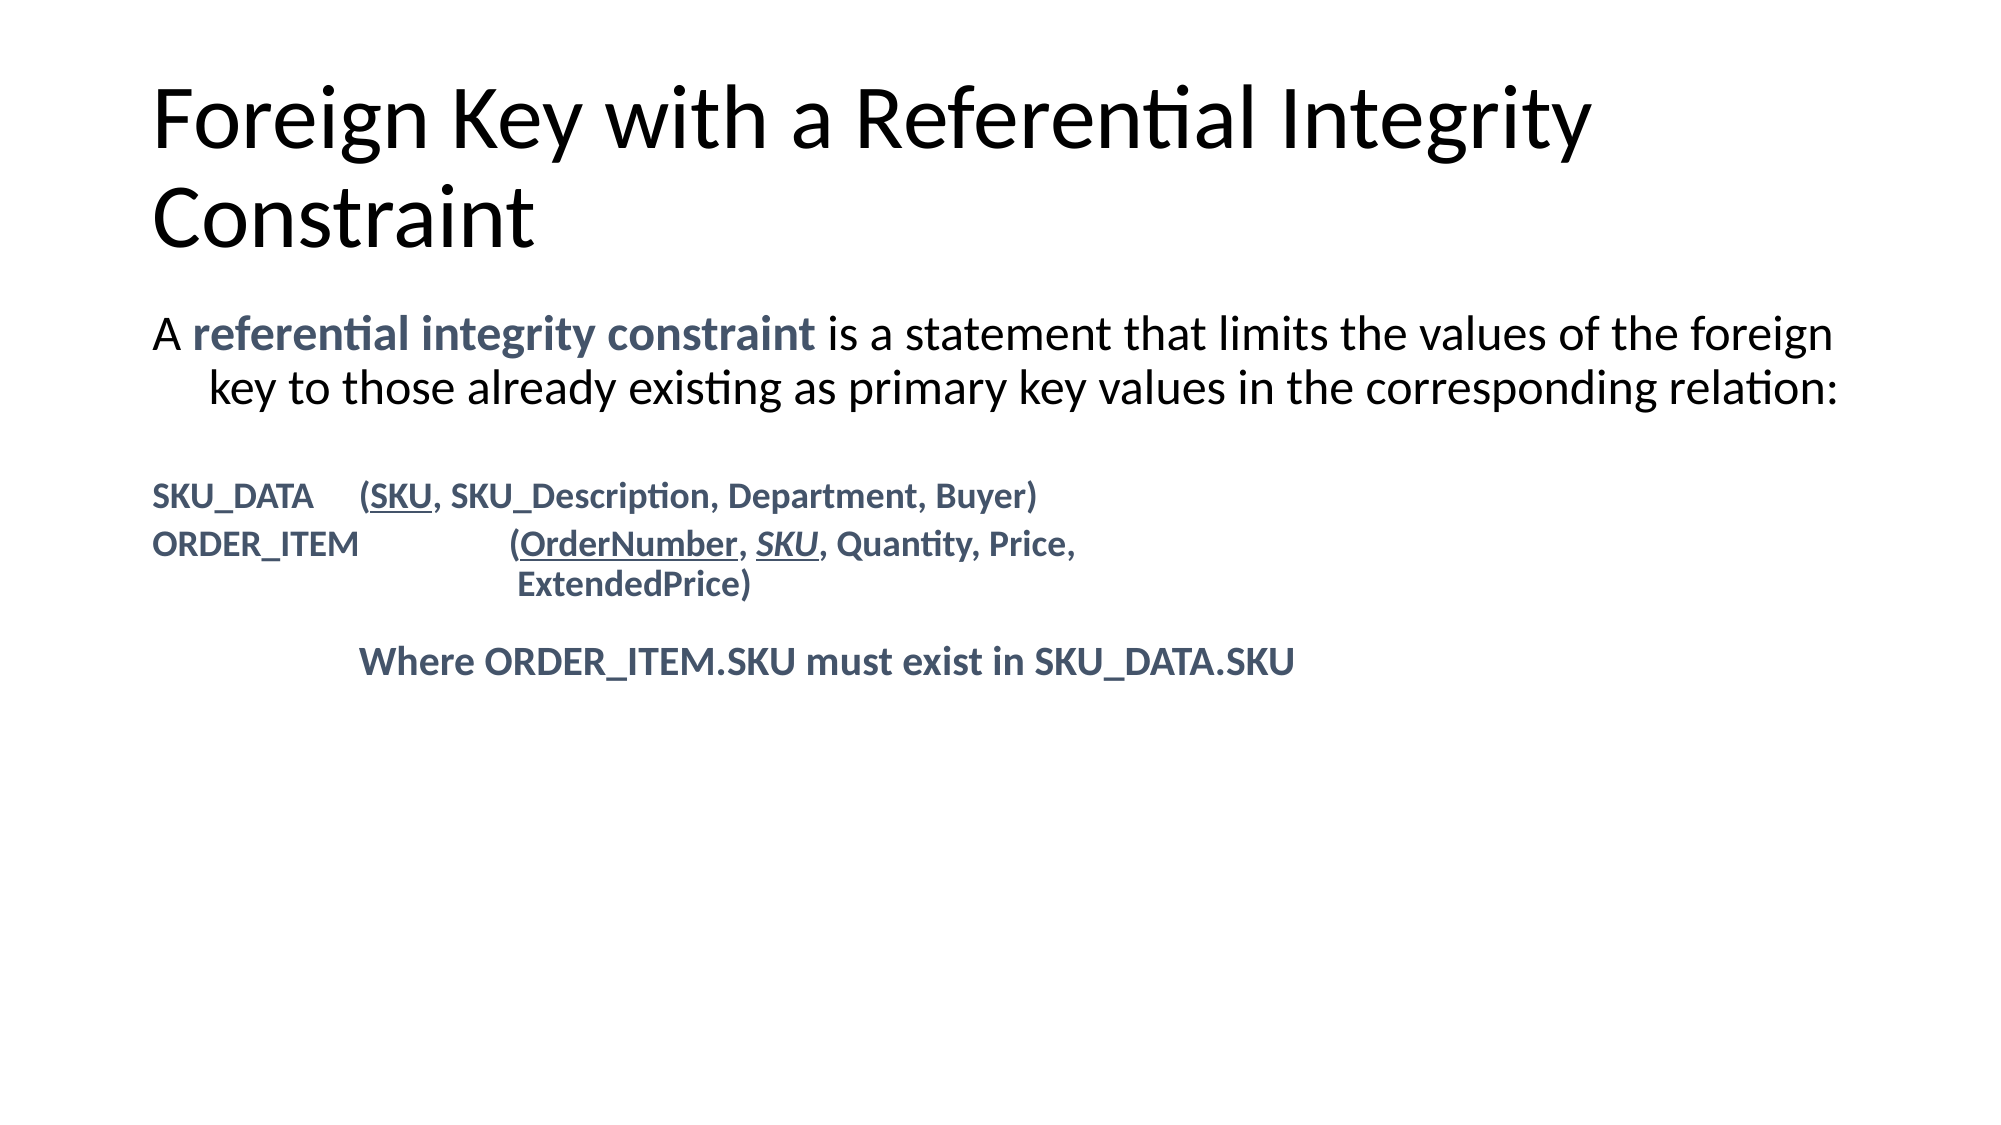

# Foreign Key with a Referential Integrity Constraint
A referential integrity constraint is a statement that limits the values of the foreign key to those already existing as primary key values in the corresponding relation:

SKU_DATA 	(SKU, SKU_Description, Department, Buyer)
ORDER_ITEM 	(OrderNumber, SKU, Quantity, Price,
		 ExtendedPrice)
		Where ORDER_ITEM.SKU must exist in SKU_DATA.SKU